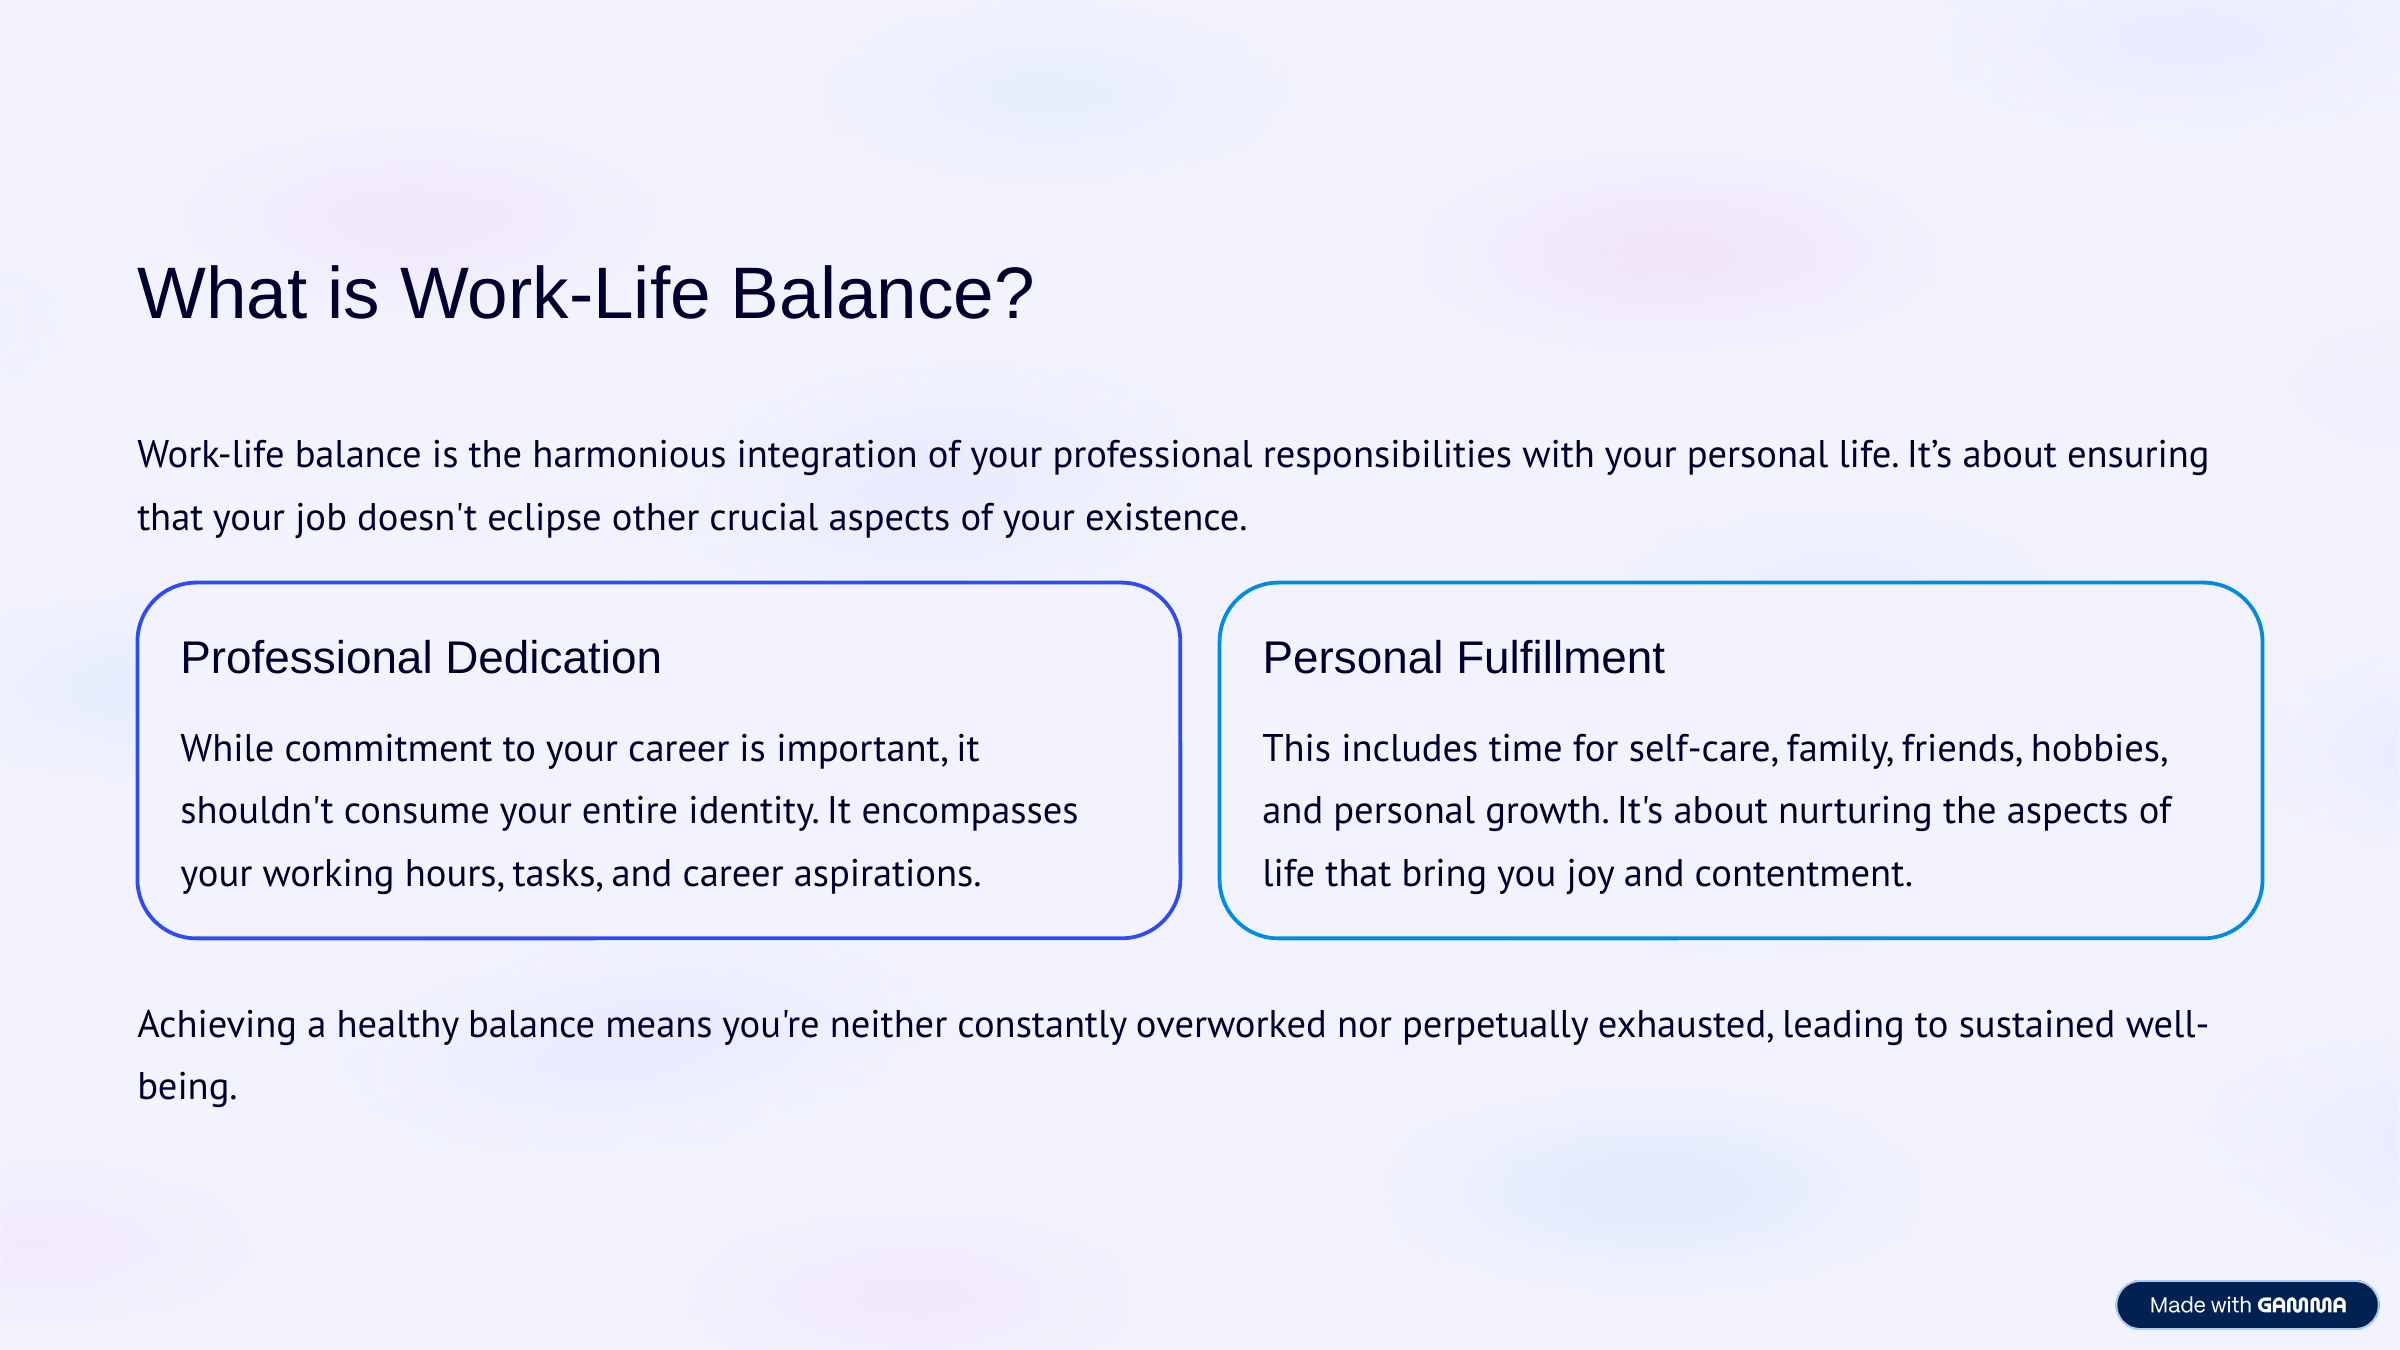

What is Work-Life Balance?
Work-life balance is the harmonious integration of your professional responsibilities with your personal life. It’s about ensuring that your job doesn't eclipse other crucial aspects of your existence.

Professional Dedication
Personal Fulfillment
While commitment to your career is important, it shouldn't consume your entire identity. It encompasses your working hours, tasks, and career aspirations.
This includes time for self-care, family, friends, hobbies, and personal growth. It's about nurturing the aspects of life that bring you joy and contentment.
Achieving a healthy balance means you're neither constantly overworked nor perpetually exhausted, leading to sustained well-being.